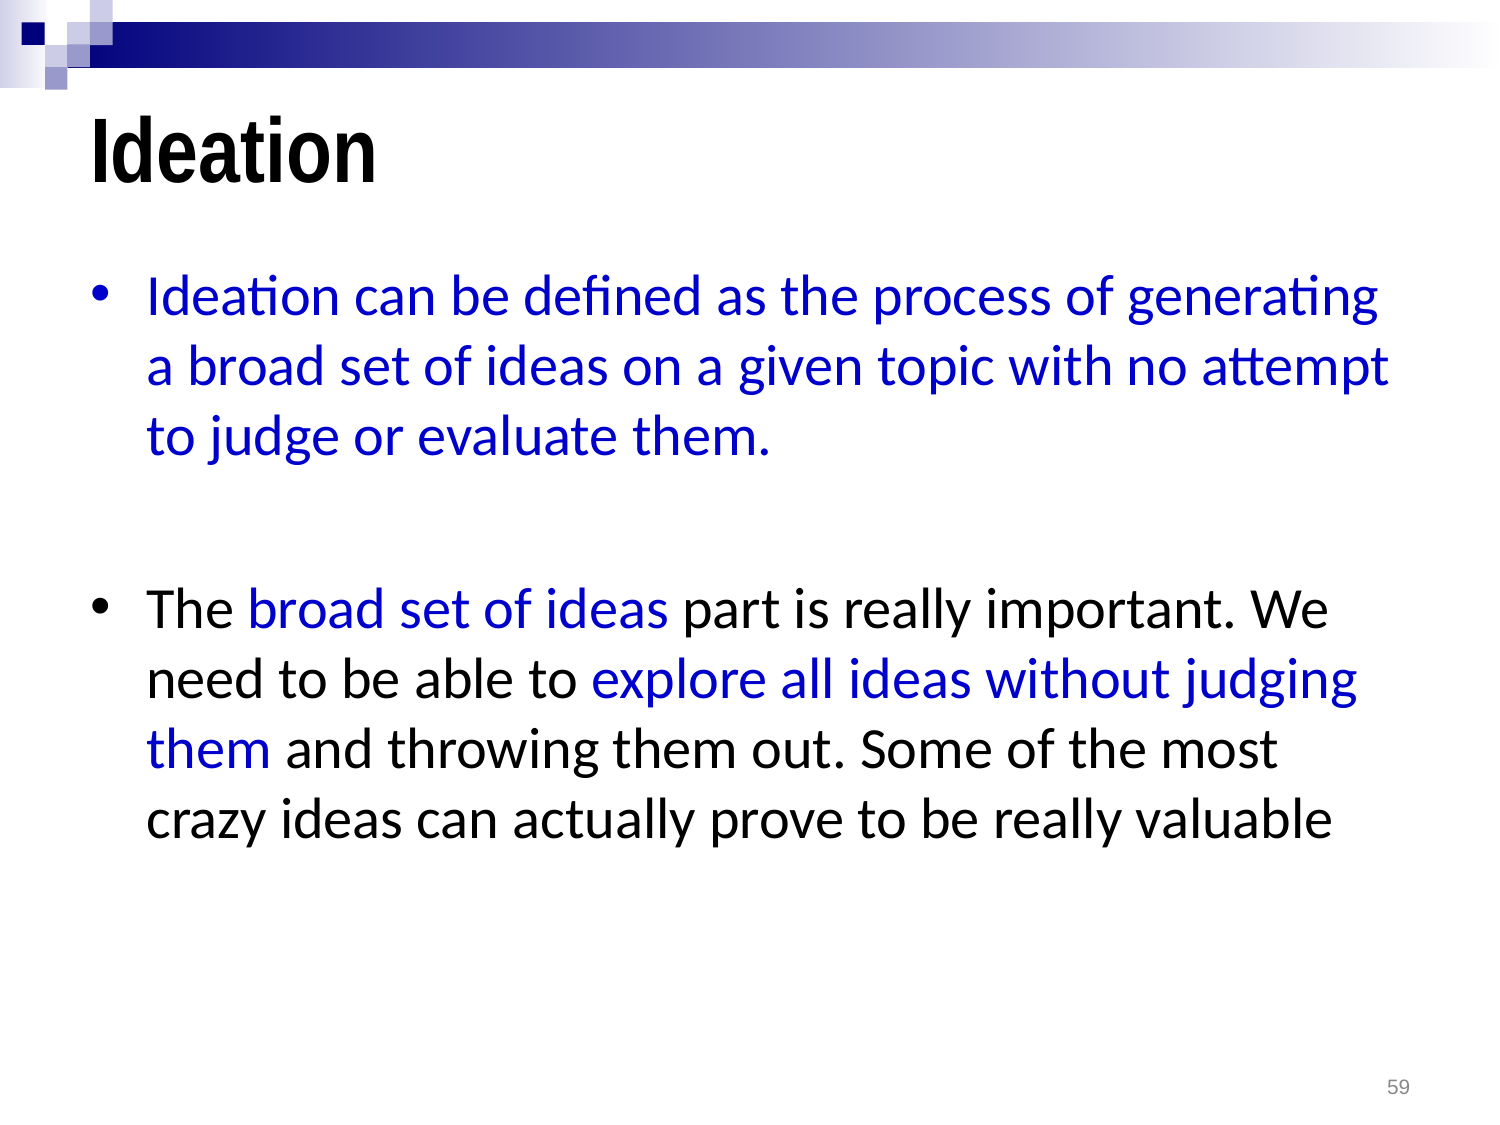

# Ideation
Ideation can be defined as the process of generating a broad set of ideas on a given topic with no attempt to judge or evaluate them.

The broad set of ideas part is really important. We need to be able to explore all ideas without judging them and throwing them out. Some of the most crazy ideas can actually prove to be really valuable
59